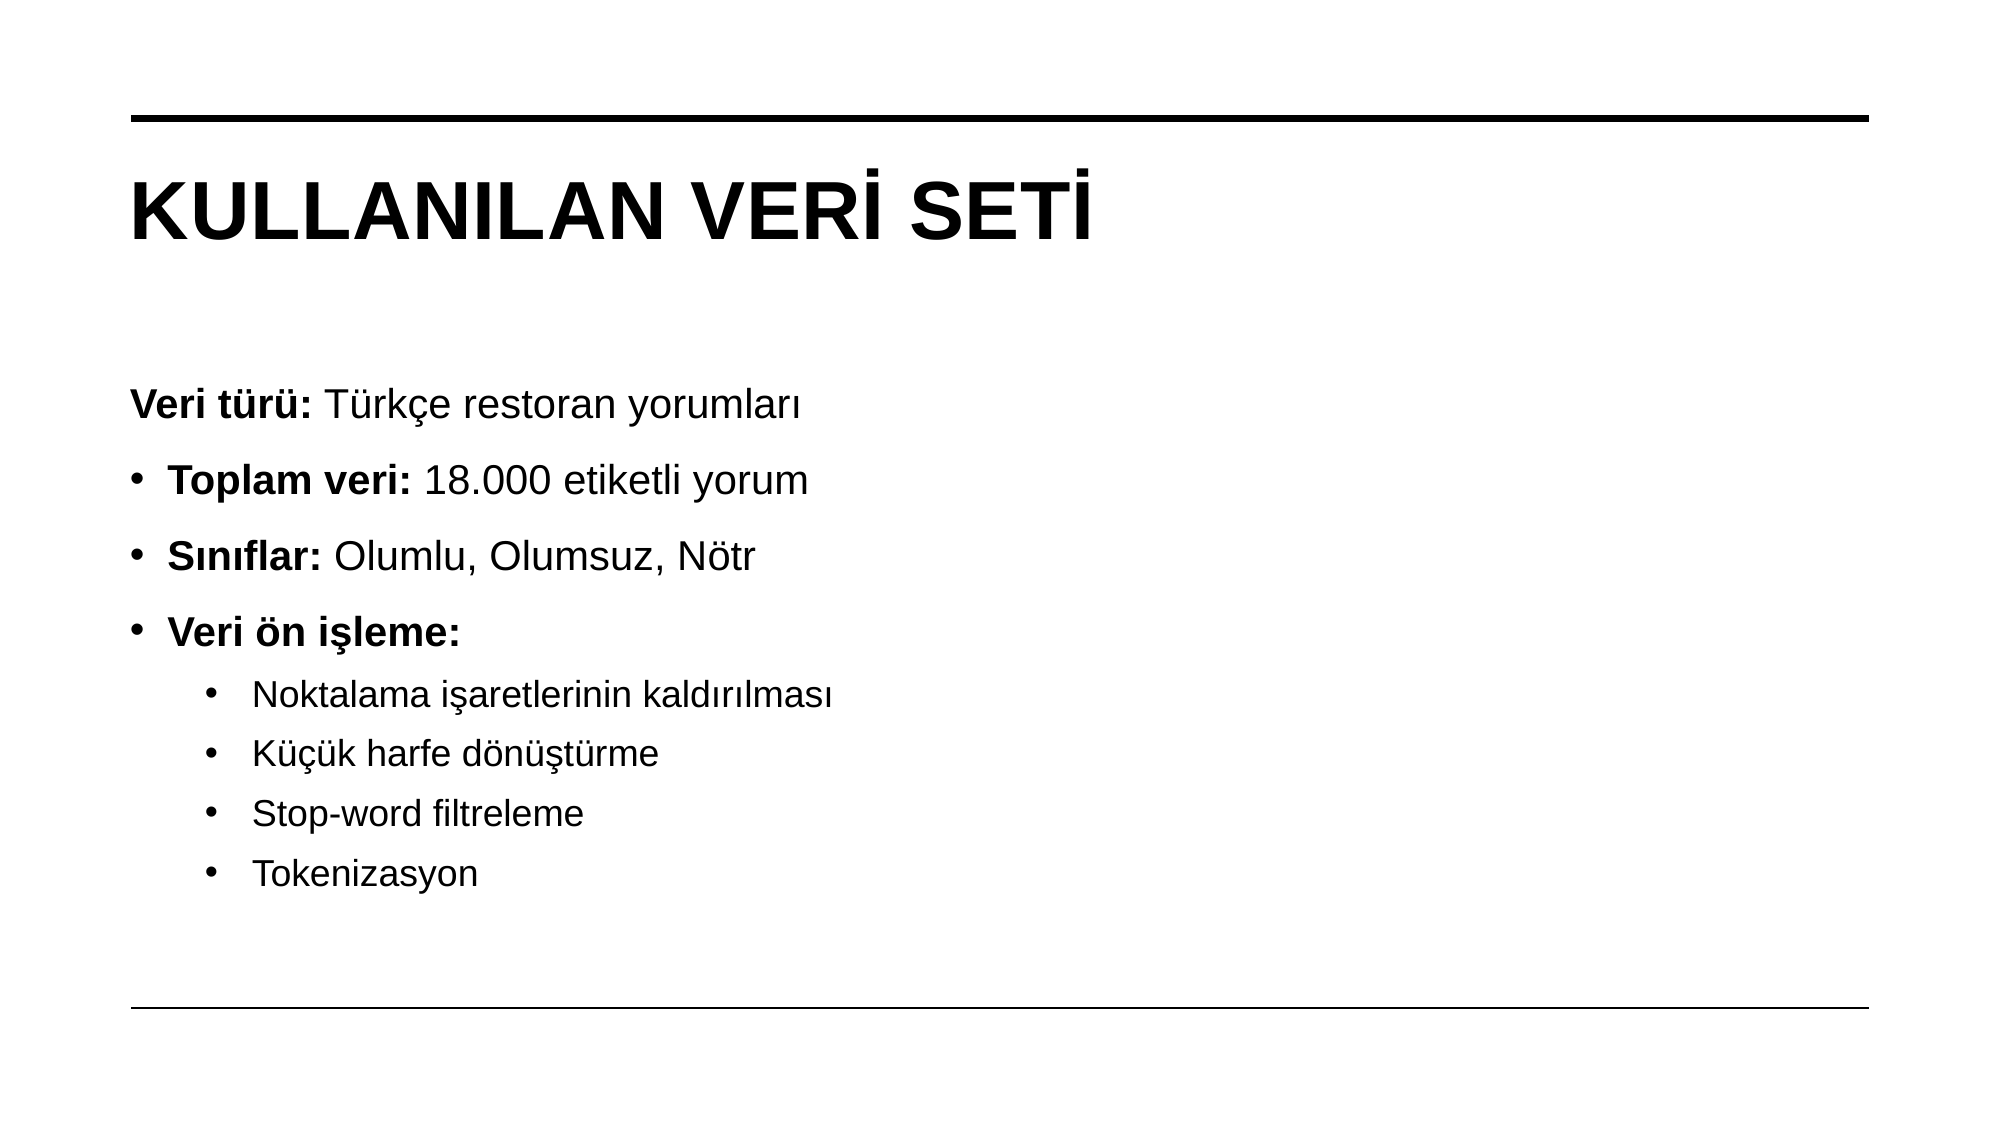

# Kullanılan Veri Seti
Veri türü: Türkçe restoran yorumları
Toplam veri: 18.000 etiketli yorum
Sınıflar: Olumlu, Olumsuz, Nötr
Veri ön işleme:
Noktalama işaretlerinin kaldırılması
Küçük harfe dönüştürme
Stop-word filtreleme
Tokenizasyon